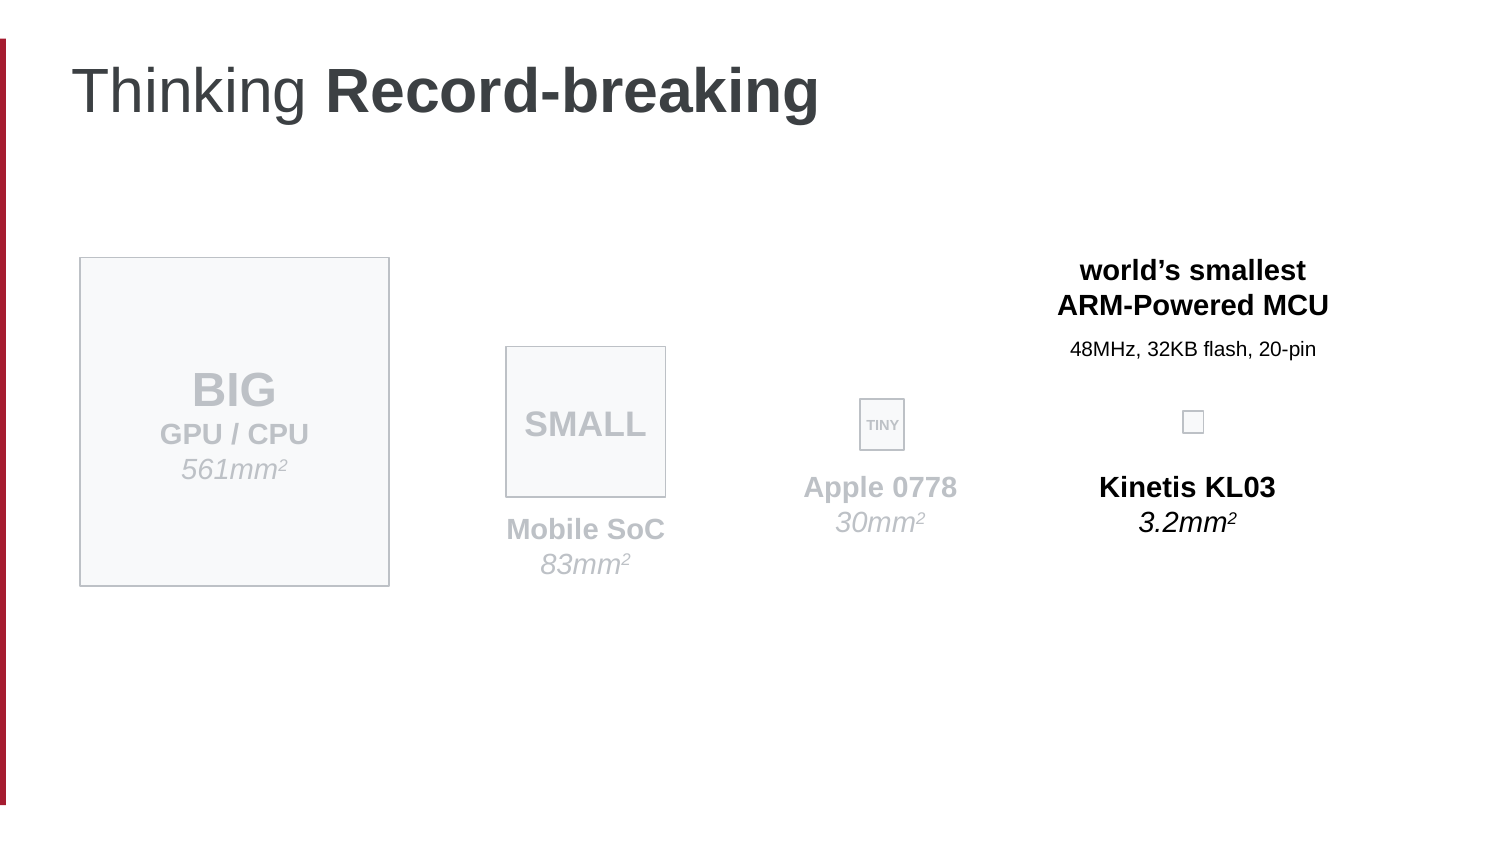

# Thinking Record-breaking
world’s smallest ARM-Powered MCU

48MHz, 32KB flash, 20-pin
BIG
GPU / CPU
561mm2

SMALL

TINY

Apple 0778
30mm2
Kinetis KL03
3.2mm2
Mobile SoC
83mm2